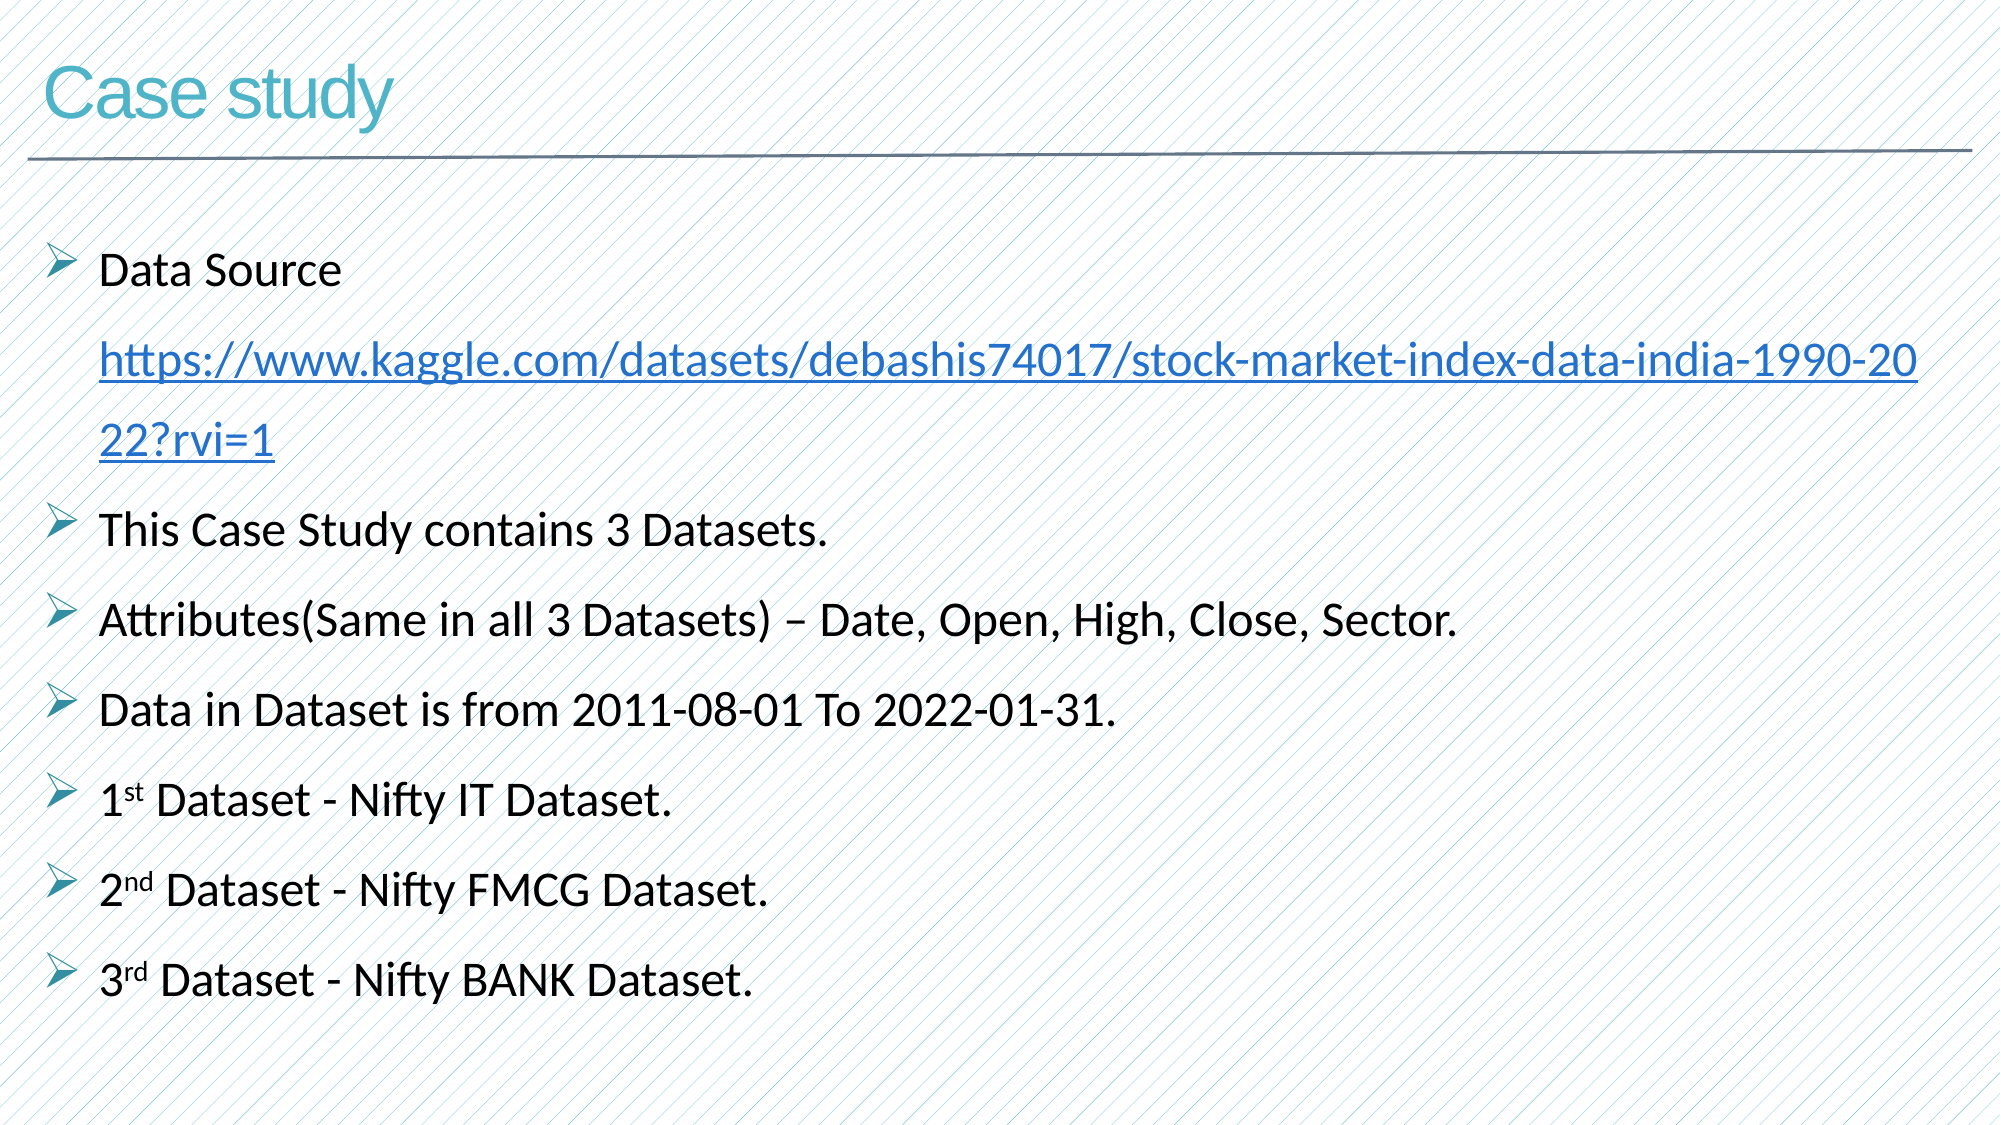

# Case study
Data Source https://www.kaggle.com/datasets/debashis74017/stock-market-index-data-india-1990-2022?rvi=1
This Case Study contains 3 Datasets.
Attributes(Same in all 3 Datasets) – Date, Open, High, Close, Sector.
Data in Dataset is from 2011-08-01 To 2022-01-31.
1st Dataset - Nifty IT Dataset.
2nd Dataset - Nifty FMCG Dataset.
3rd Dataset - Nifty BANK Dataset.